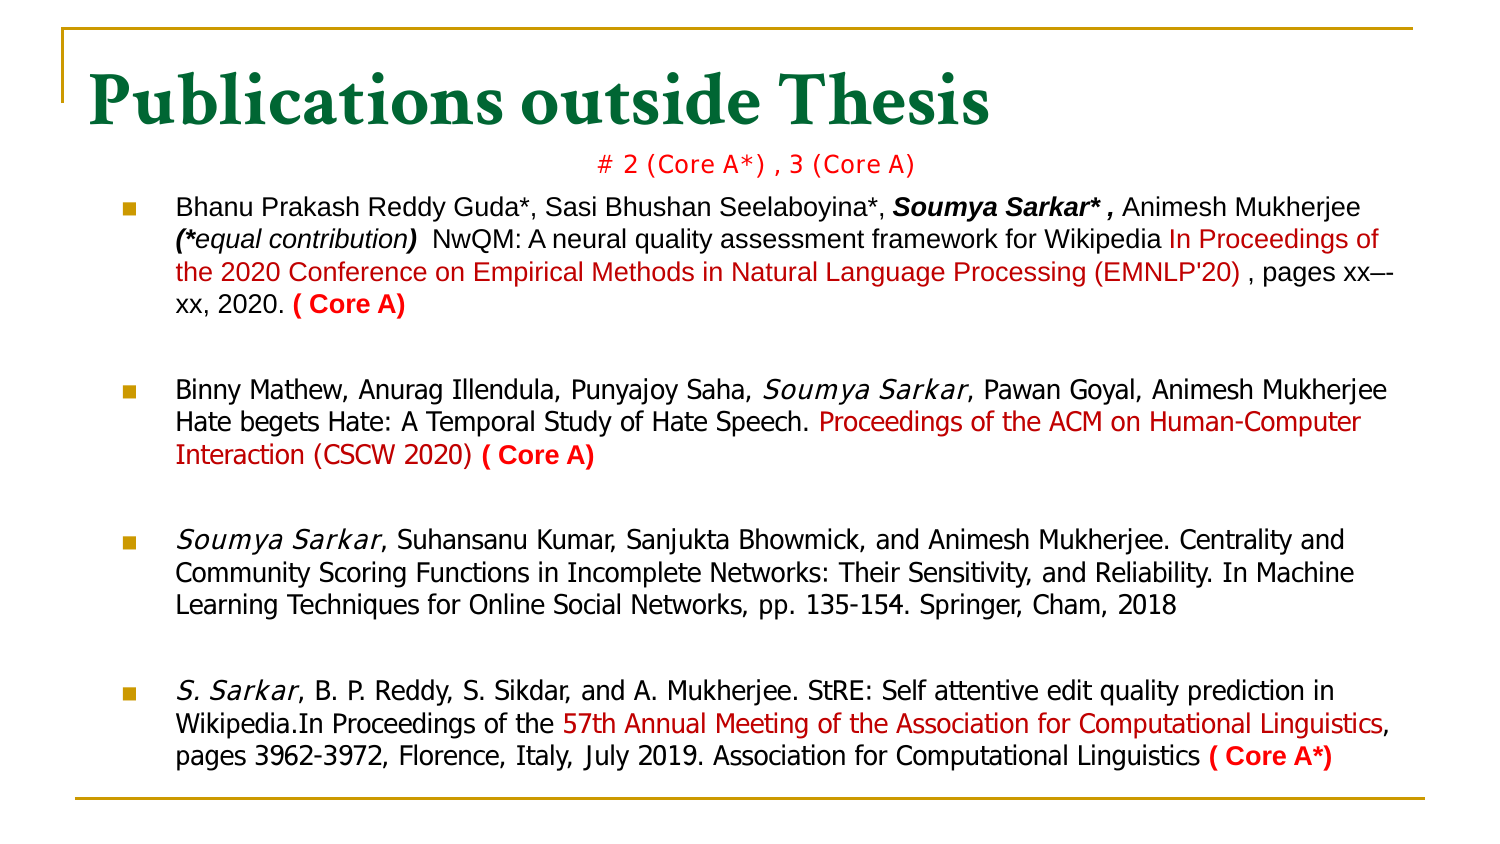

# Publications outside Thesis
# 2 (Core A*) , 3 (Core A)
Bhanu Prakash Reddy Guda*, Sasi Bhushan Seelaboyina*, Soumya Sarkar* , Animesh Mukherjee (*equal contribution)  NwQM: A neural quality assessment framework for Wikipedia In Proceedings of the 2020 Conference on Empirical Methods in Natural Language Processing (EMNLP'20) , pages xx–-xx, 2020. ( Core A)

Binny Mathew, Anurag Illendula, Punyajoy Saha, Soumya Sarkar, Pawan Goyal, Animesh Mukherjee Hate begets Hate: A Temporal Study of Hate Speech. Proceedings of the ACM on Human-Computer Interaction (CSCW 2020) ( Core A)

Soumya Sarkar, Suhansanu Kumar, Sanjukta Bhowmick, and Animesh Mukherjee. Centrality and Community Scoring Functions in Incomplete Networks: Their Sensitivity, and Reliability. In Machine Learning Techniques for Online Social Networks, pp. 135-154. Springer, Cham, 2018

S. Sarkar, B. P. Reddy, S. Sikdar, and A. Mukherjee. StRE: Self attentive edit quality prediction in Wikipedia.In Proceedings of the 57th Annual Meeting of the Association for Computational Linguistics, pages 3962-3972, Florence, Italy, July 2019. Association for Computational Linguistics ( Core A*)